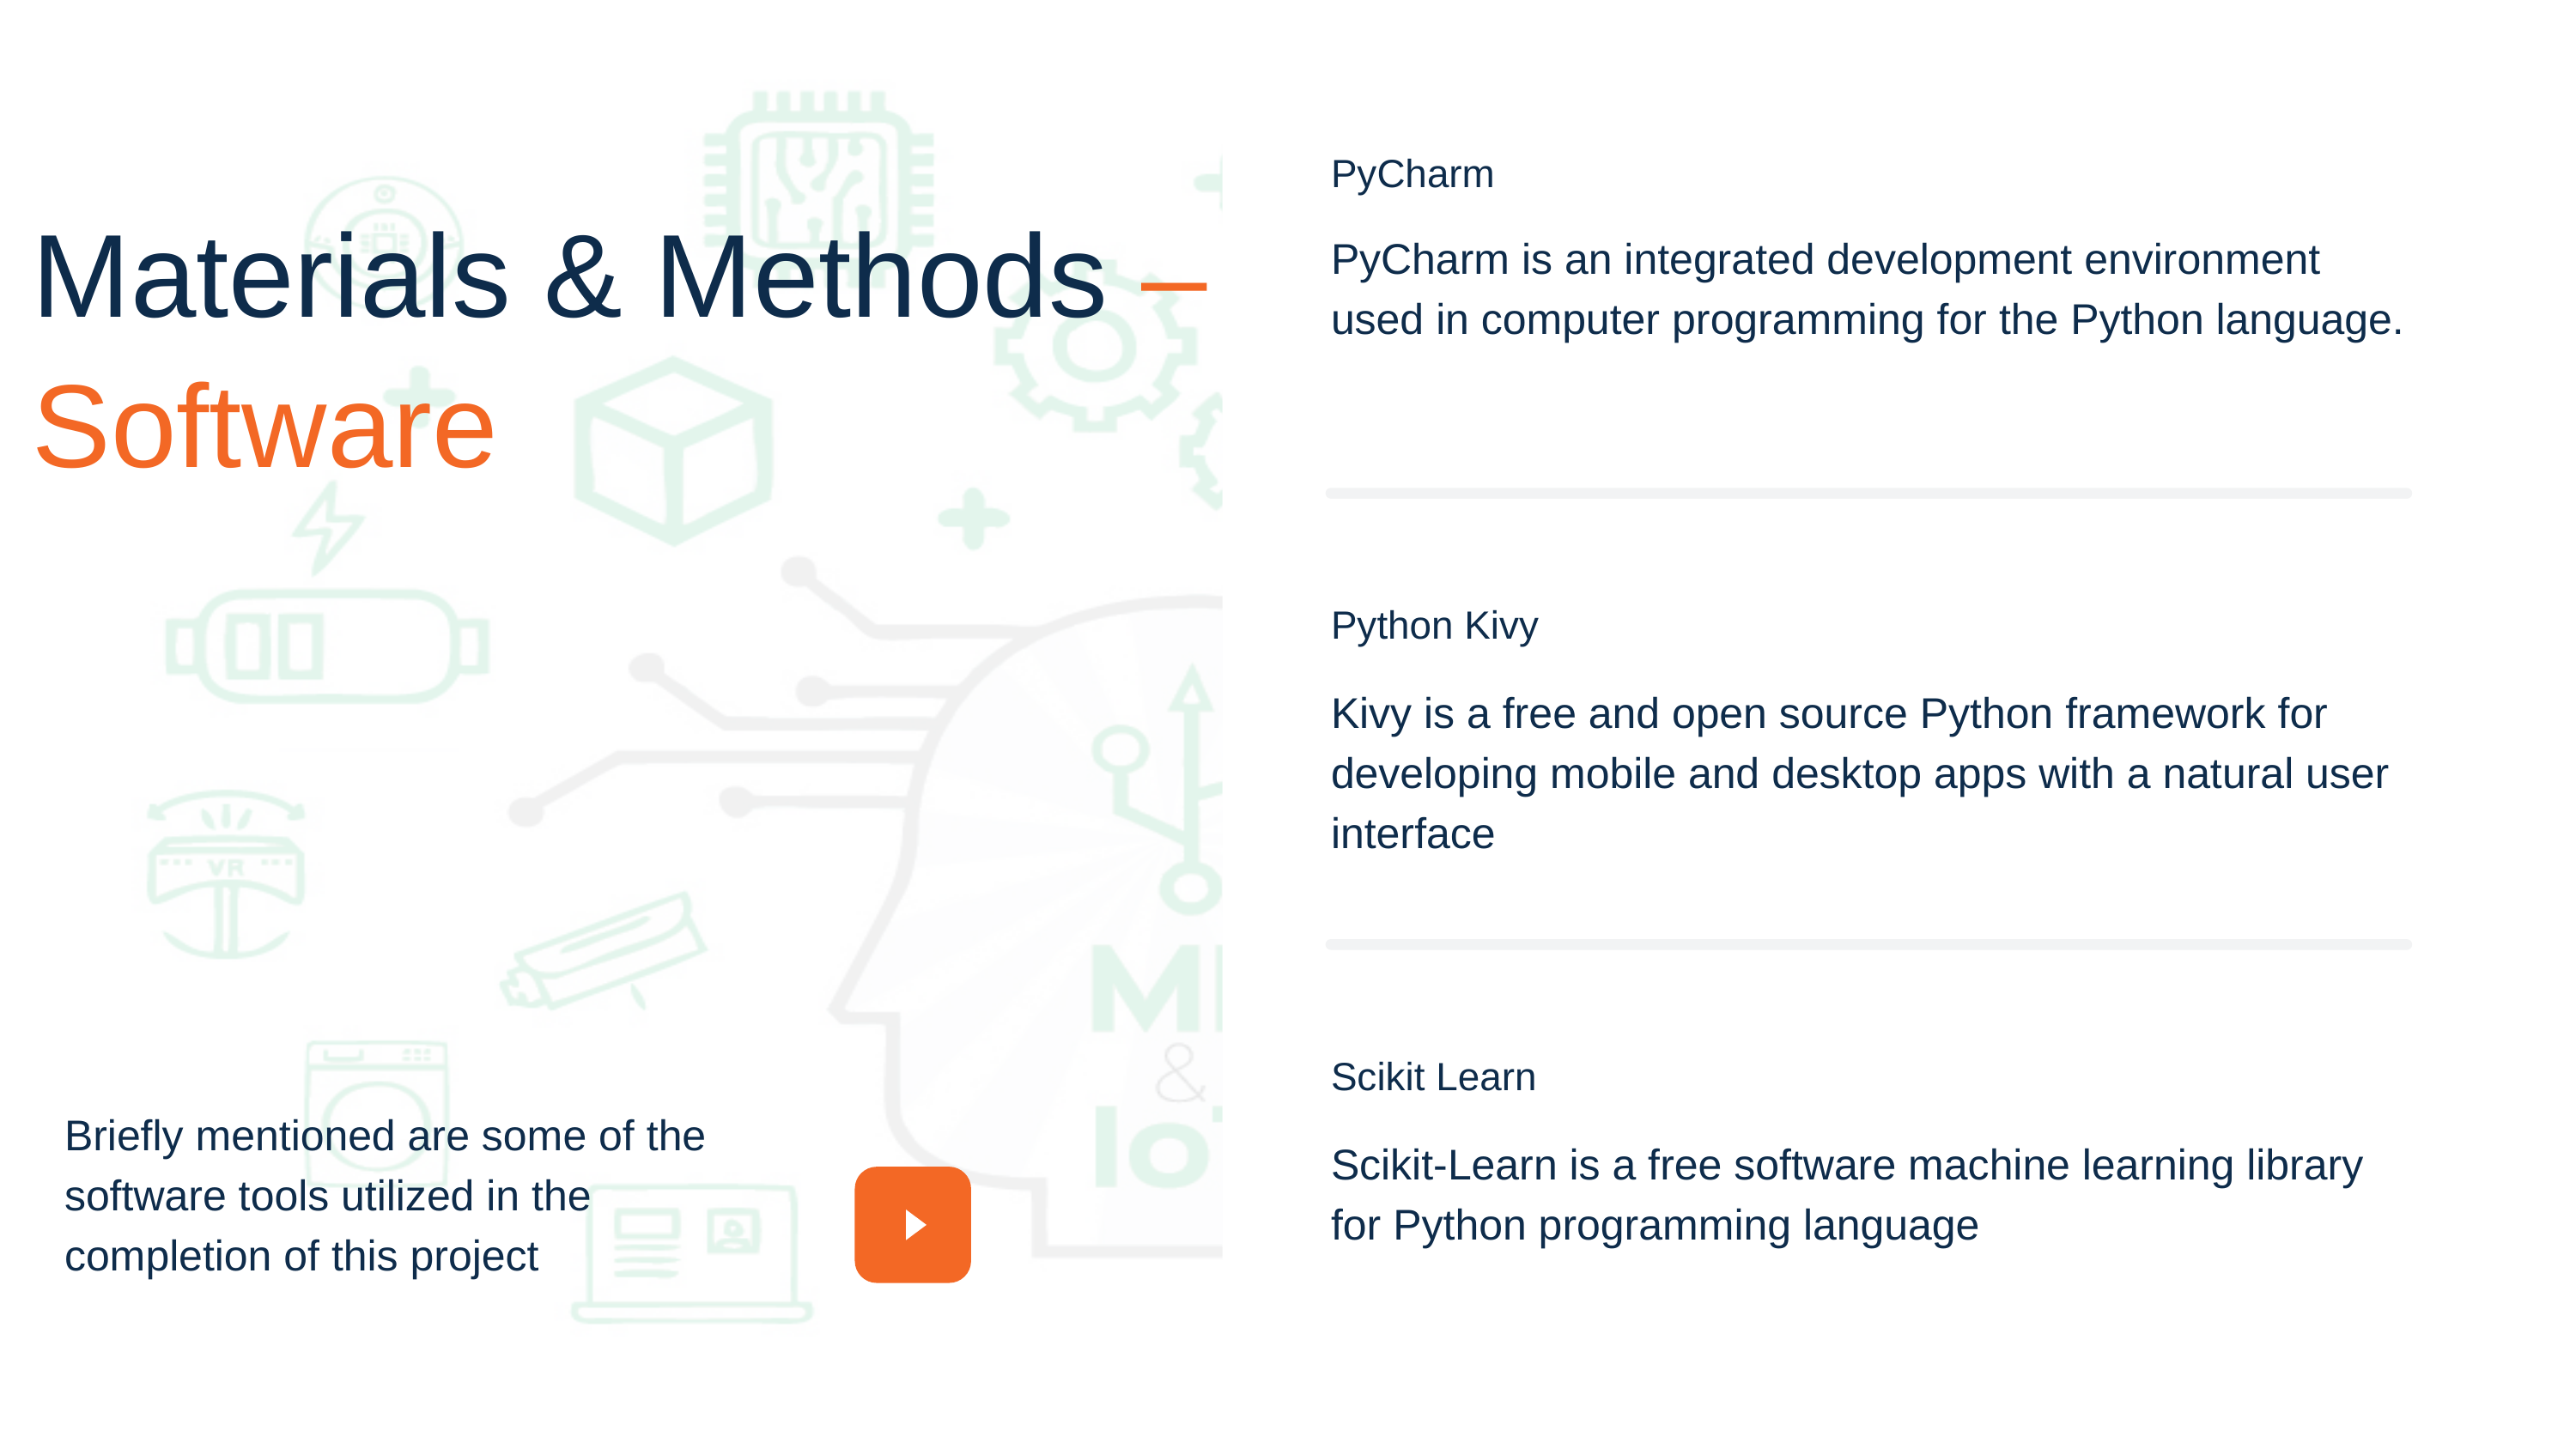

PyCharm
PyCharm is an integrated development environment used in computer programming for the Python language.
Materials & Methods – Software

Python Kivy
Kivy is a free and open source Python framework for developing mobile and desktop apps with a natural user interface

Scikit Learn
Scikit-Learn is a free software machine learning library for Python programming language
Briefly mentioned are some of the software tools utilized in the completion of this project